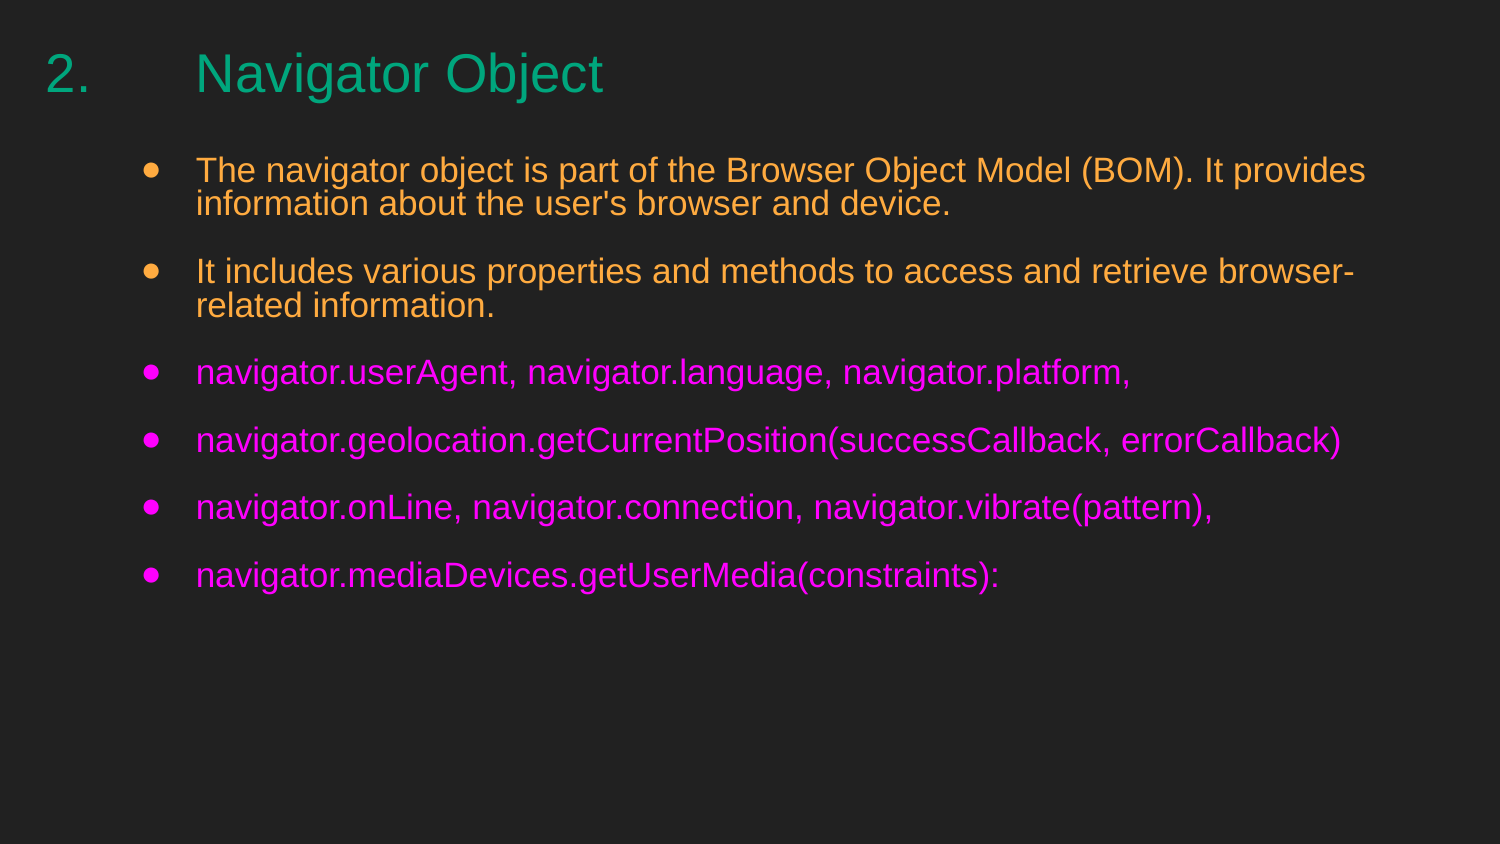

2.	Navigator Object

The navigator object is part of the Browser Object Model (BOM). It provides information about the user's browser and device.

It includes various properties and methods to access and retrieve browser-related information.

navigator.userAgent, navigator.language, navigator.platform,

navigator.geolocation.getCurrentPosition(successCallback, errorCallback)

navigator.onLine, navigator.connection, navigator.vibrate(pattern),

navigator.mediaDevices.getUserMedia(constraints):